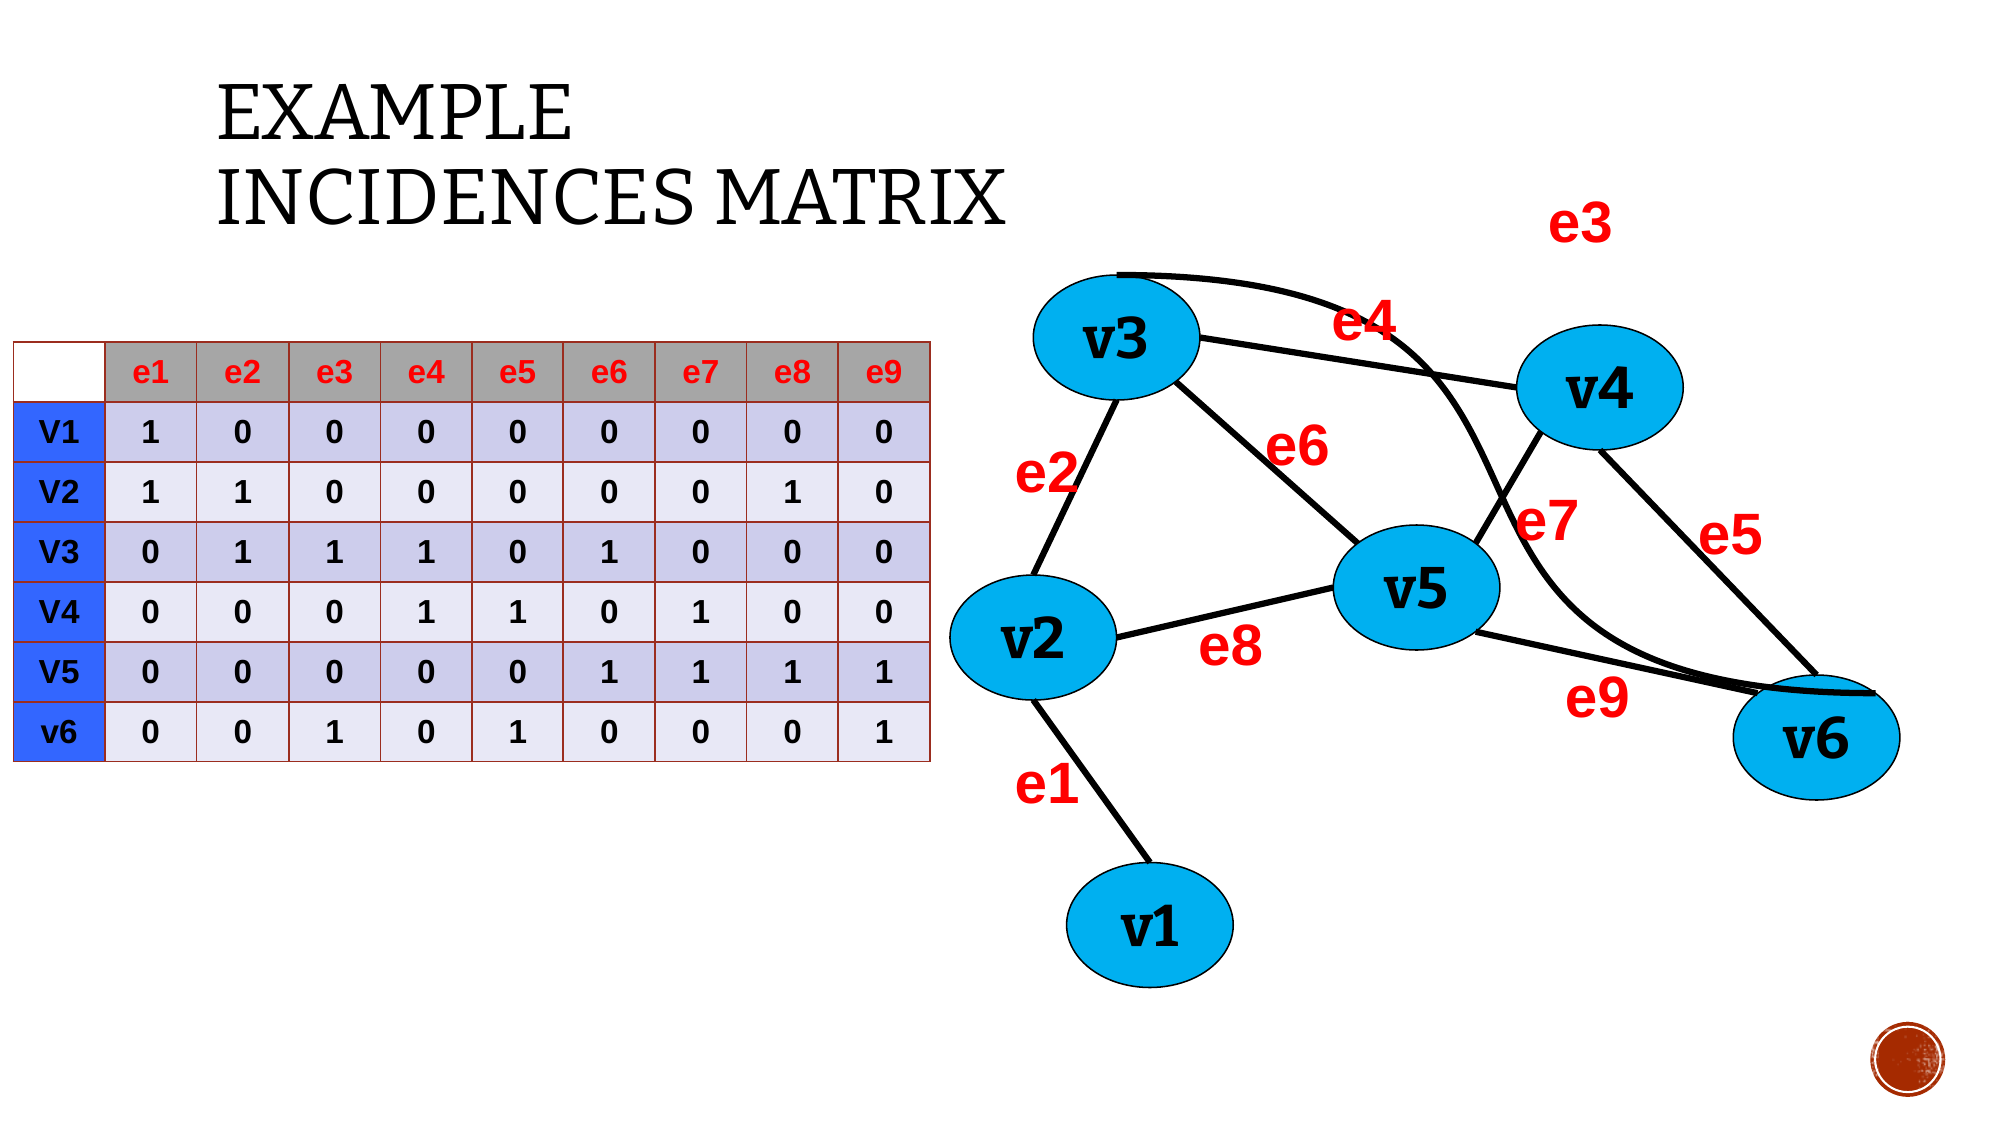

# Example Incidences Matrix
e3
v3
e4
v4
|  | e1 | e2 | e3 | e4 | e5 | e6 | e7 | e8 | e9 |
| --- | --- | --- | --- | --- | --- | --- | --- | --- | --- |
| V1 | 1 | 0 | 0 | 0 | 0 | 0 | 0 | 0 | 0 |
| V2 | 1 | 1 | 0 | 0 | 0 | 0 | 0 | 1 | 0 |
| V3 | 0 | 1 | 1 | 1 | 0 | 1 | 0 | 0 | 0 |
| V4 | 0 | 0 | 0 | 1 | 1 | 0 | 1 | 0 | 0 |
| V5 | 0 | 0 | 0 | 0 | 0 | 1 | 1 | 1 | 1 |
| v6 | 0 | 0 | 1 | 0 | 1 | 0 | 0 | 0 | 1 |
e6
e2
e7
e5
v5
v2
e8
e9
v6
e1
v1